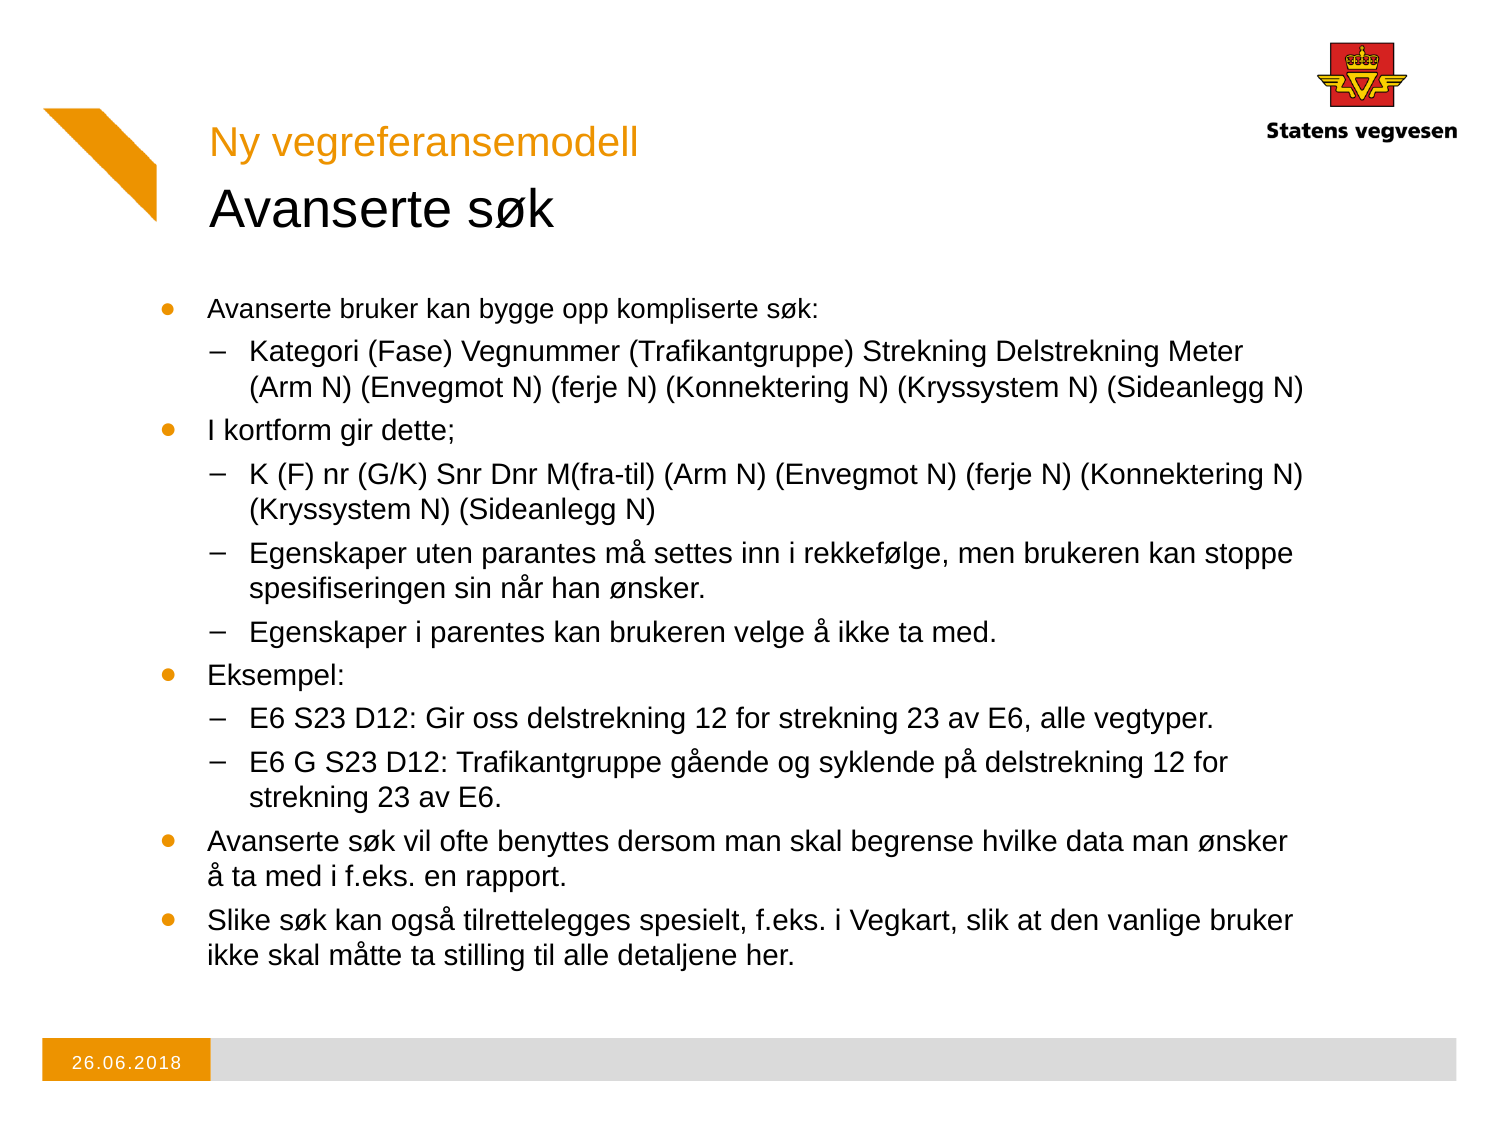

Ny vegreferansemodell
# Avanserte søk
Avanserte bruker kan bygge opp kompliserte søk:
Kategori (Fase) Vegnummer (Trafikantgruppe) Strekning Delstrekning Meter (Arm N) (Envegmot N) (ferje N) (Konnektering N) (Kryssystem N) (Sideanlegg N)
I kortform gir dette;
K (F) nr (G/K) Snr Dnr M(fra-til) (Arm N) (Envegmot N) (ferje N) (Konnektering N) (Kryssystem N) (Sideanlegg N)
Egenskaper uten parantes må settes inn i rekkefølge, men brukeren kan stoppe spesifiseringen sin når han ønsker.
Egenskaper i parentes kan brukeren velge å ikke ta med.
Eksempel:
E6 S23 D12: Gir oss delstrekning 12 for strekning 23 av E6, alle vegtyper.
E6 G S23 D12: Trafikantgruppe gående og syklende på delstrekning 12 for strekning 23 av E6.
Avanserte søk vil ofte benyttes dersom man skal begrense hvilke data man ønsker å ta med i f.eks. en rapport.
Slike søk kan også tilrettelegges spesielt, f.eks. i Vegkart, slik at den vanlige bruker ikke skal måtte ta stilling til alle detaljene her.

26.06.2018